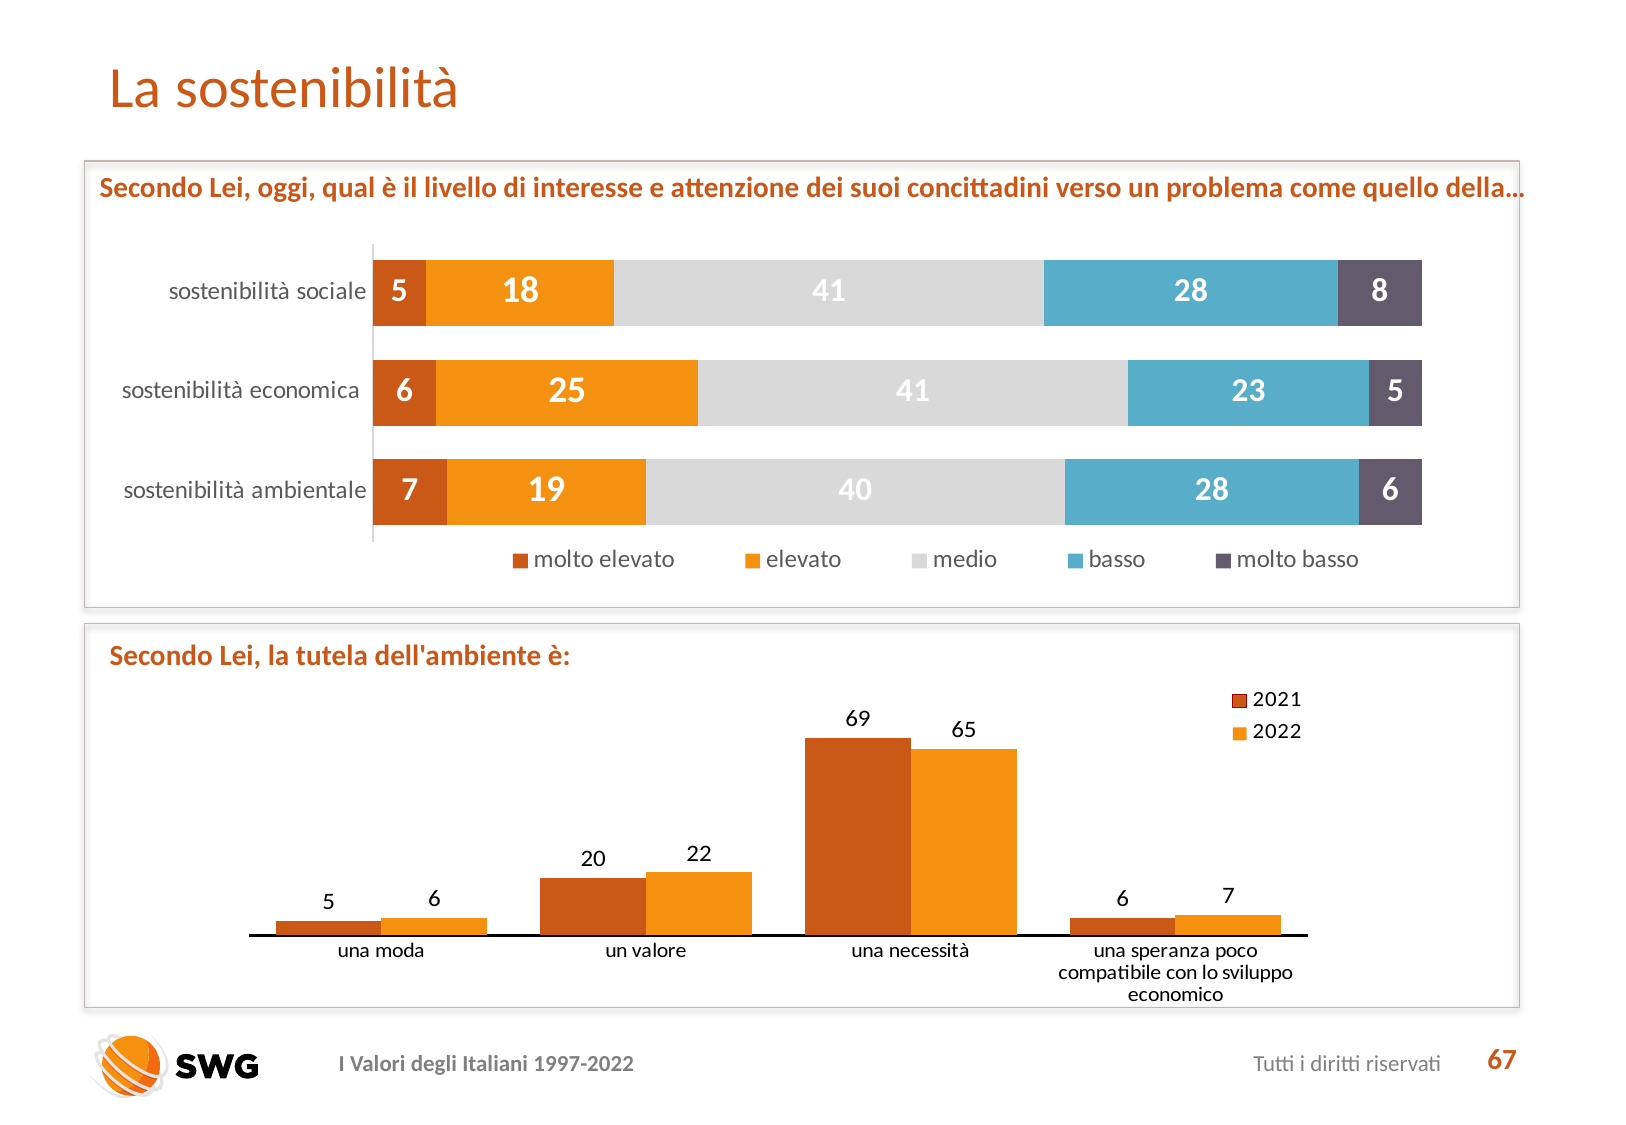

# La sostenibilità

Secondo Lei, oggi, qual è il livello di interesse e attenzione dei suoi concittadini verso un problema come quello della…

### Chart

| Category | molto elevato | elevato | medio | basso | molto basso |
|---|---|---|---|---|---|
| sostenibilità ambientale | 7.0 | 19.0 | 40.0 | 28.0 | 6.0 |
| sostenibilità economica  | 6.0 | 25.0 | 41.0 | 23.0 | 5.0 |
| sostenibilità sociale | 5.0 | 18.0 | 41.0 | 28.0 | 8.0 |
Secondo Lei, la tutela dell'ambiente è:

### Chart

| Category | 2021 | 2022 |
|---|---|---|
| una moda | 5.0 | 6.0 |
| un valore | 20.0 | 22.0 |
| una necessità | 69.0 | 65.0 |
| una speranza poco compatibile con lo sviluppo economico | 6.0 | 7.0 |
67